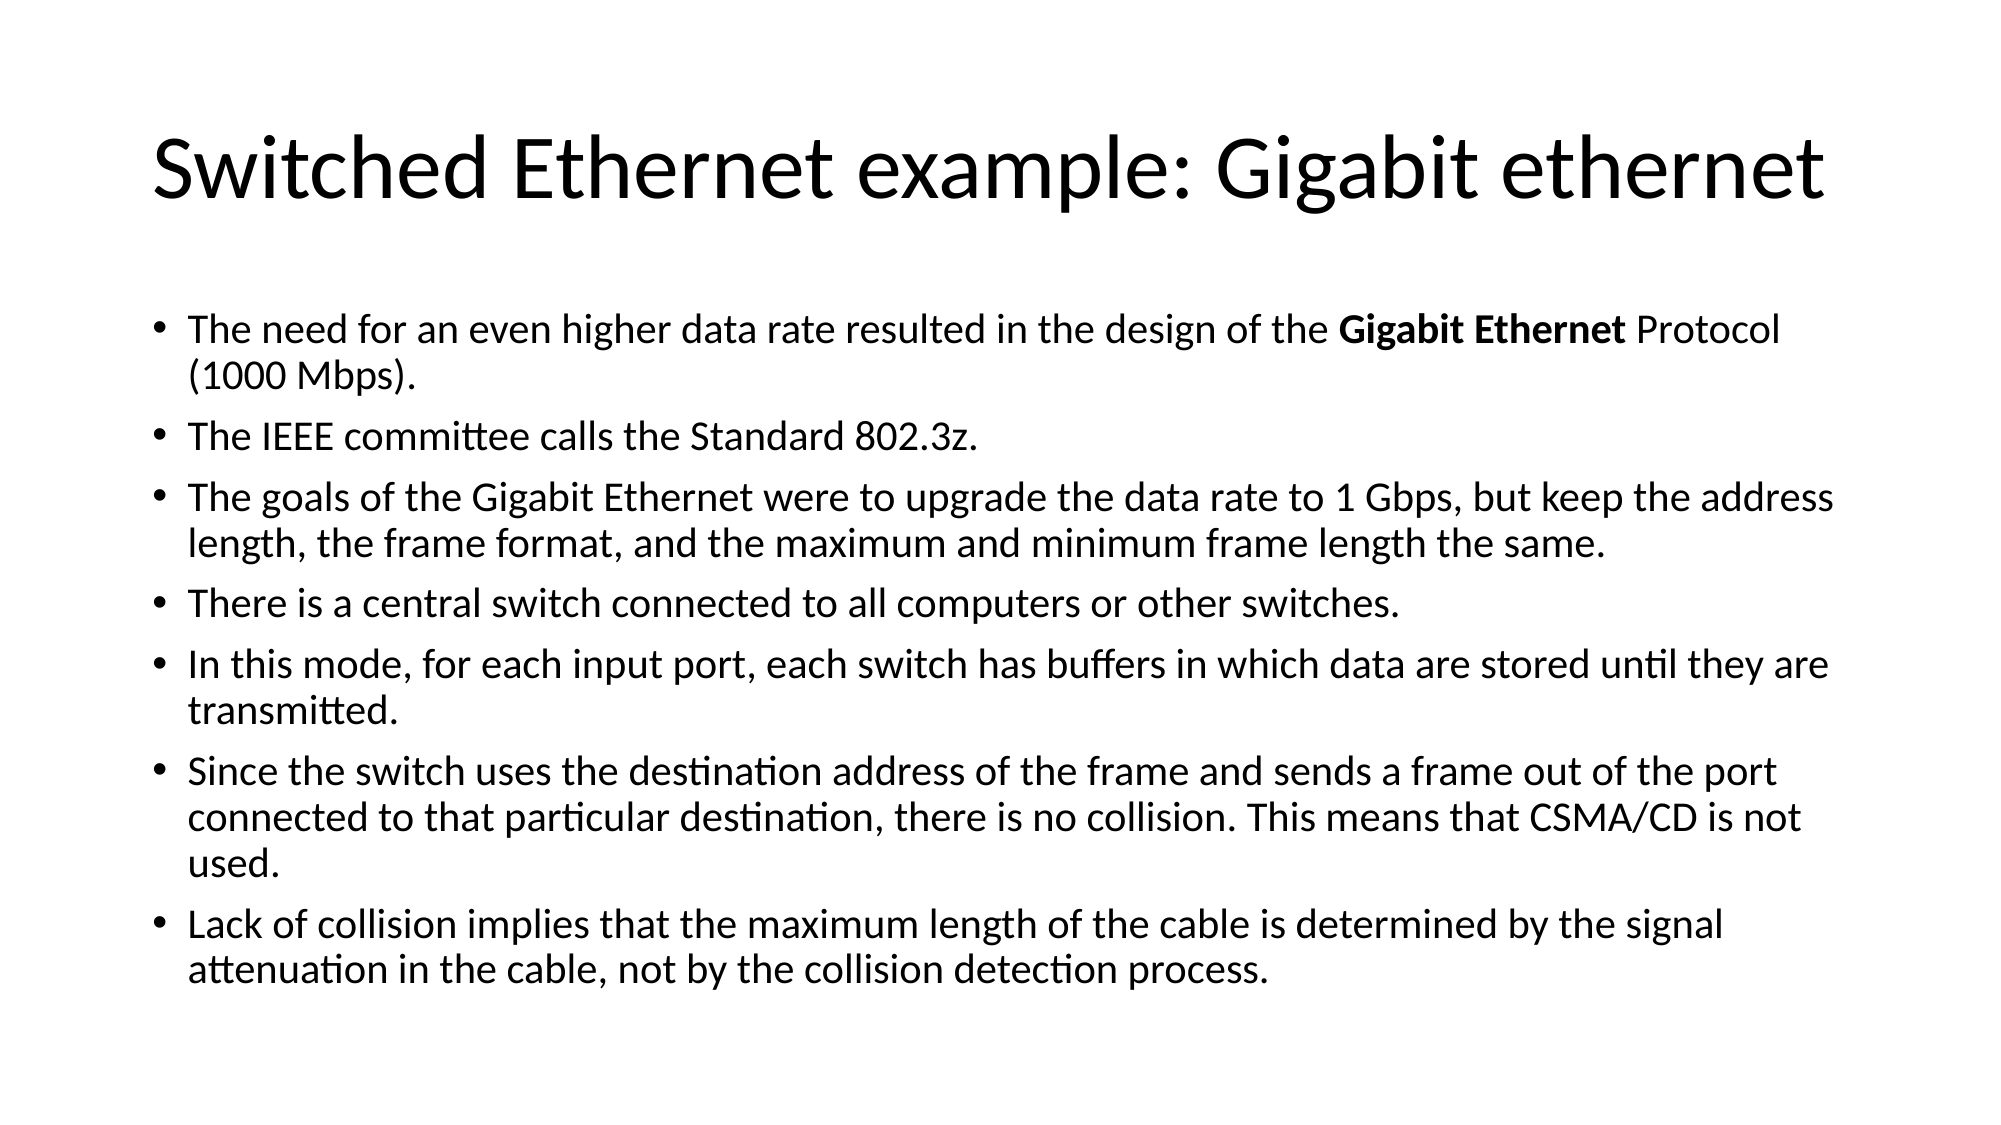

# Switched Ethernet example: Gigabit ethernet
The need for an even higher data rate resulted in the design of the Gigabit Ethernet Protocol (1000 Mbps).
The IEEE committee calls the Standard 802.3z.
The goals of the Gigabit Ethernet were to upgrade the data rate to 1 Gbps, but keep the address length, the frame format, and the maximum and minimum frame length the same.
There is a central switch connected to all computers or other switches.
In this mode, for each input port, each switch has buffers in which data are stored until they are transmitted.
Since the switch uses the destination address of the frame and sends a frame out of the port connected to that particular destination, there is no collision. This means that CSMA/CD is not used.
Lack of collision implies that the maximum length of the cable is determined by the signal attenuation in the cable, not by the collision detection process.